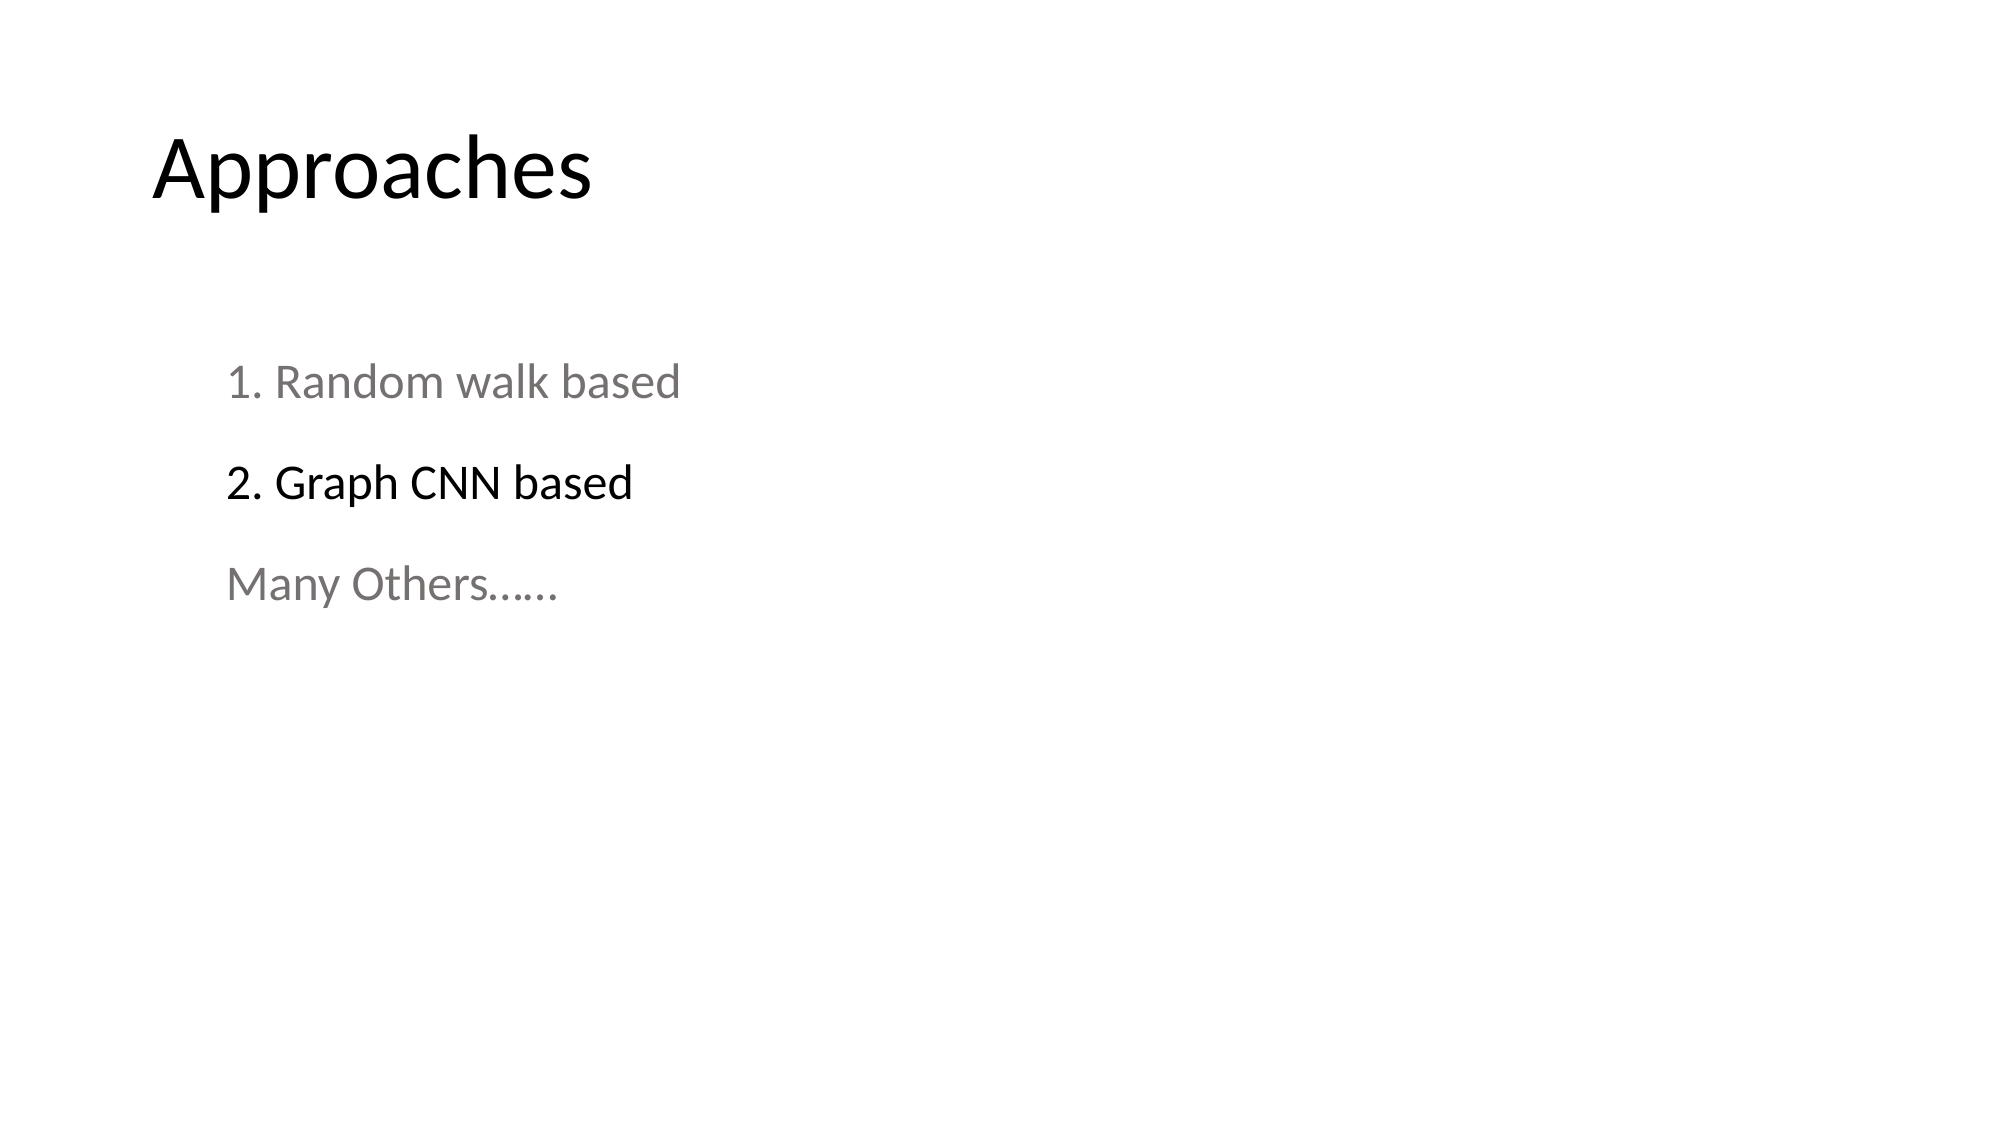

# Approaches
1. Random walk based
2. Graph CNN based
Many Others……